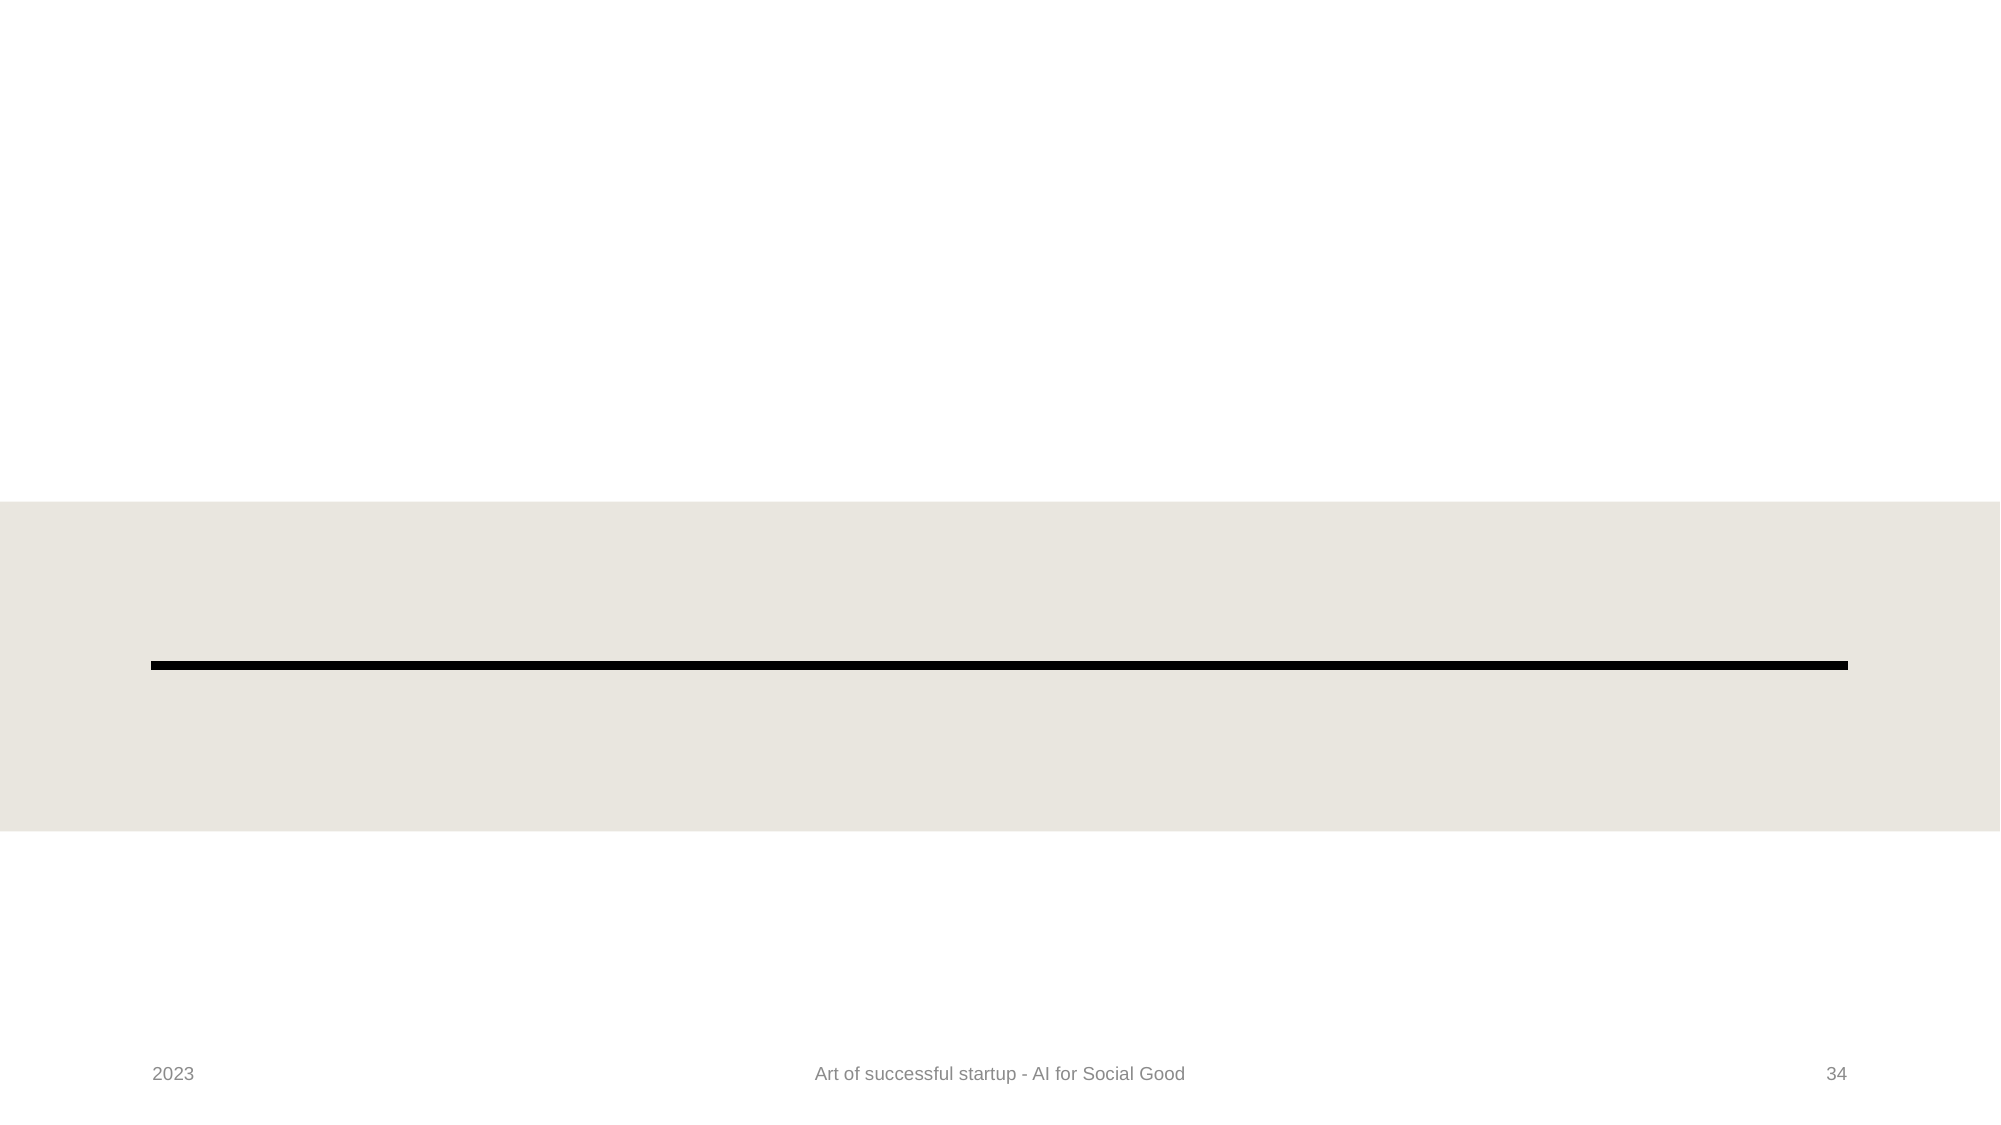

#

2023
Art of successful startup - AI for Social Good
34